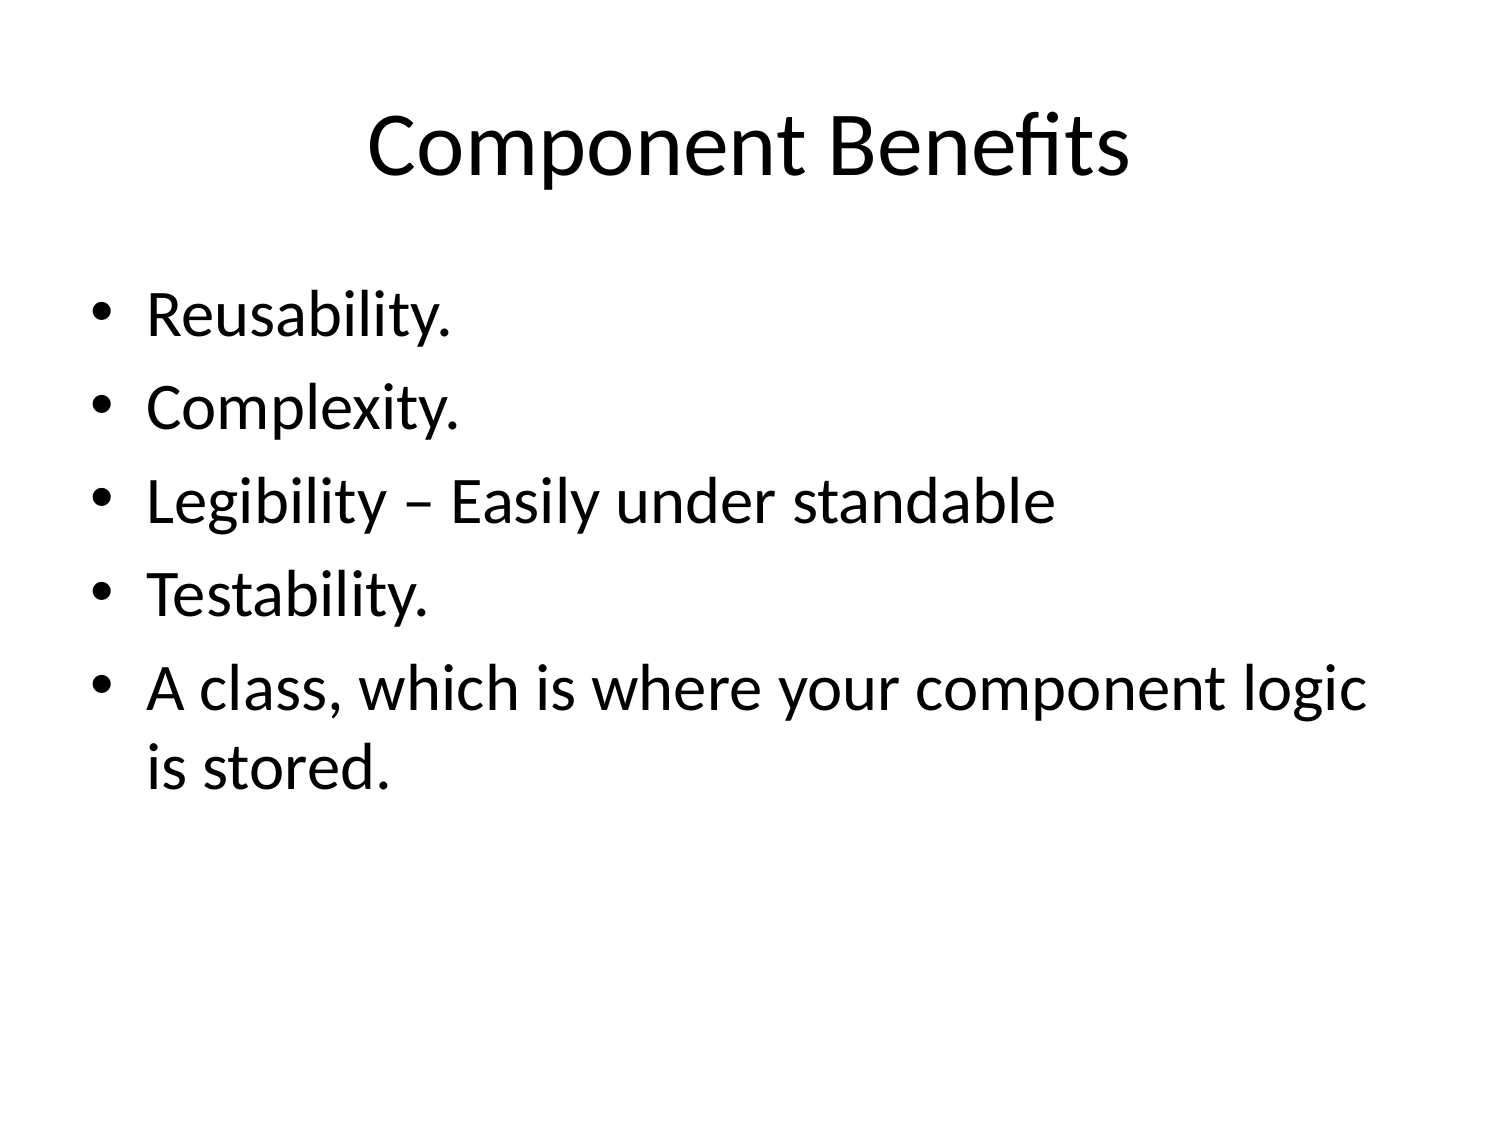

# Component Benefits
Reusability.
Complexity.
Legibility – Easily under standable
Testability.
A class, which is where your component logic is stored.